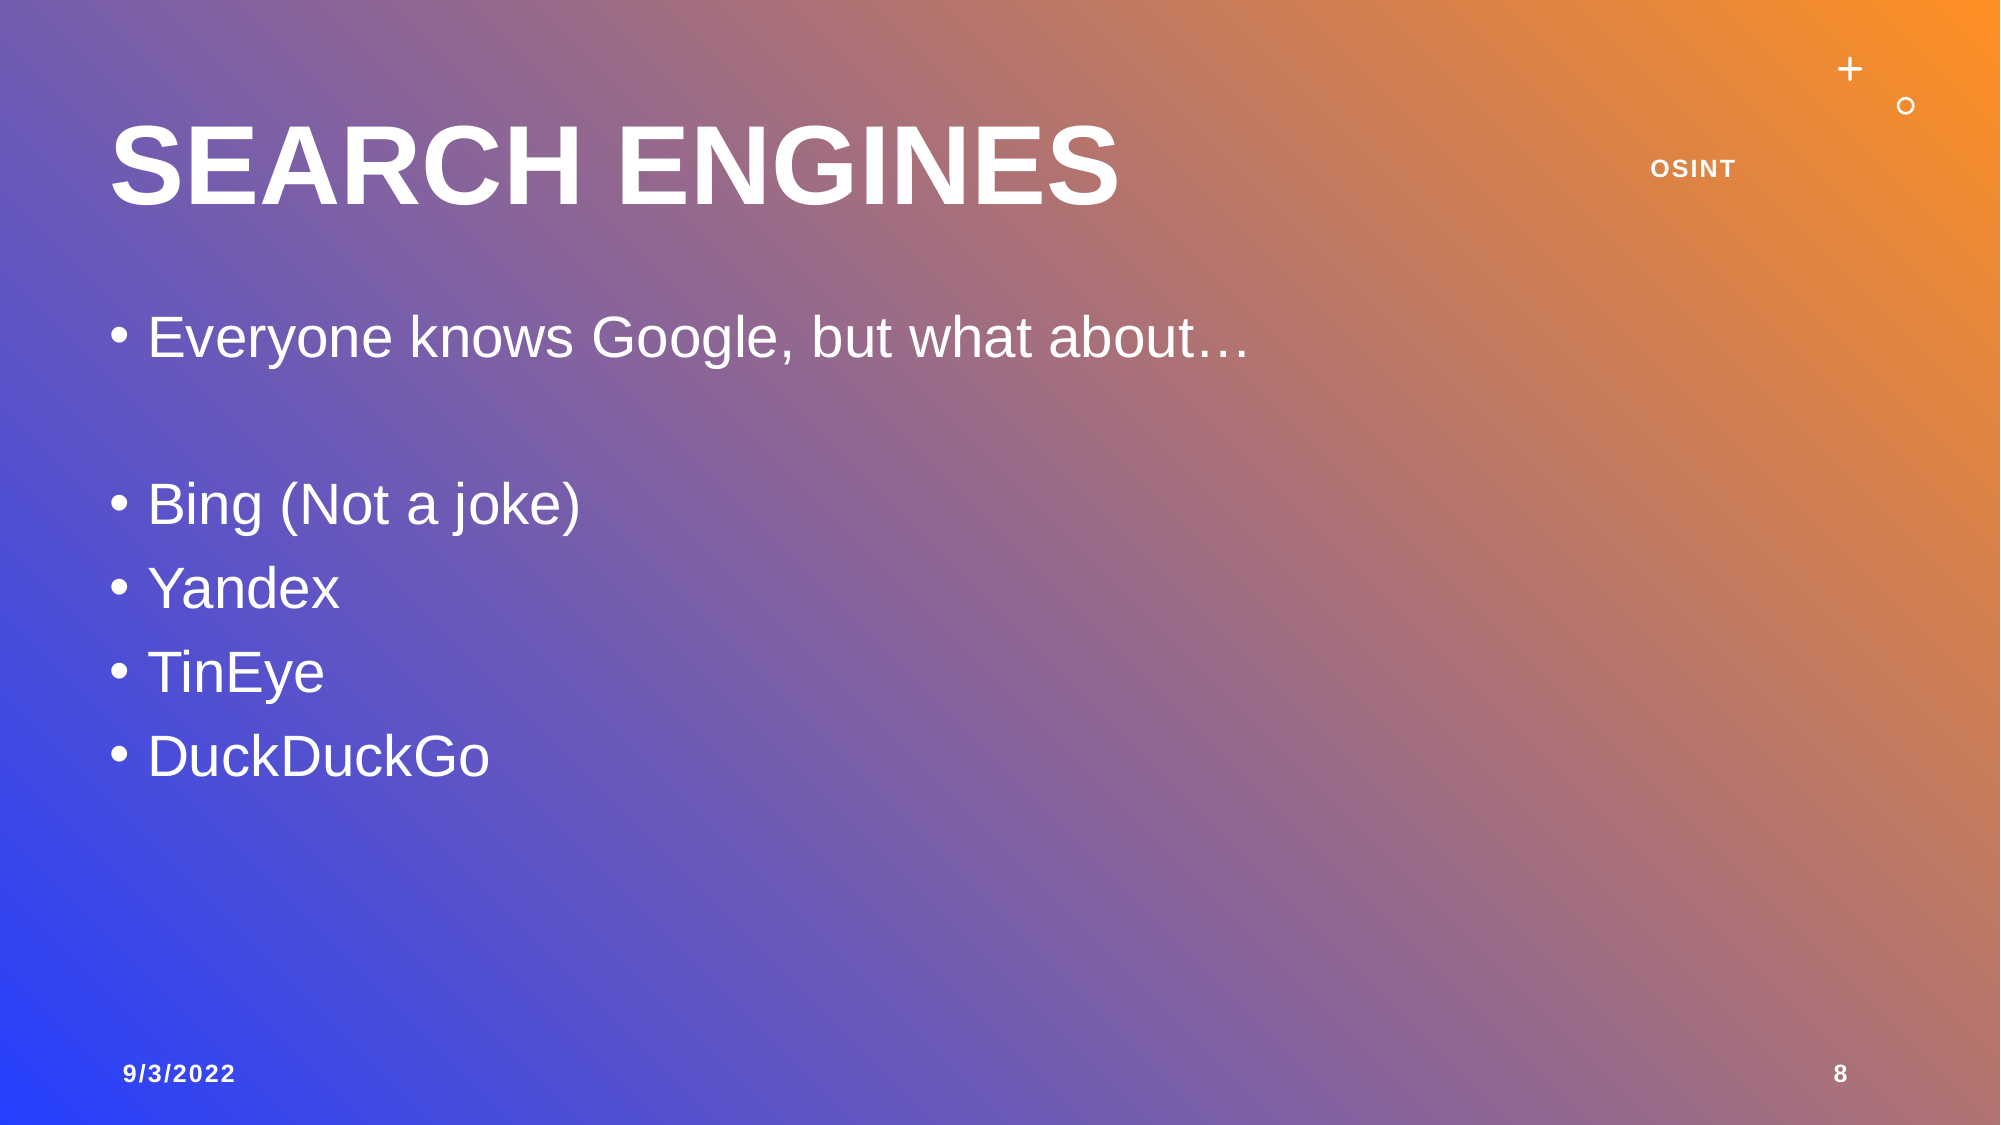

# Search Engines
OSINT
Everyone knows Google, but what about…

Bing (Not a joke)
Yandex
TinEye
DuckDuckGo
9/3/2022
8